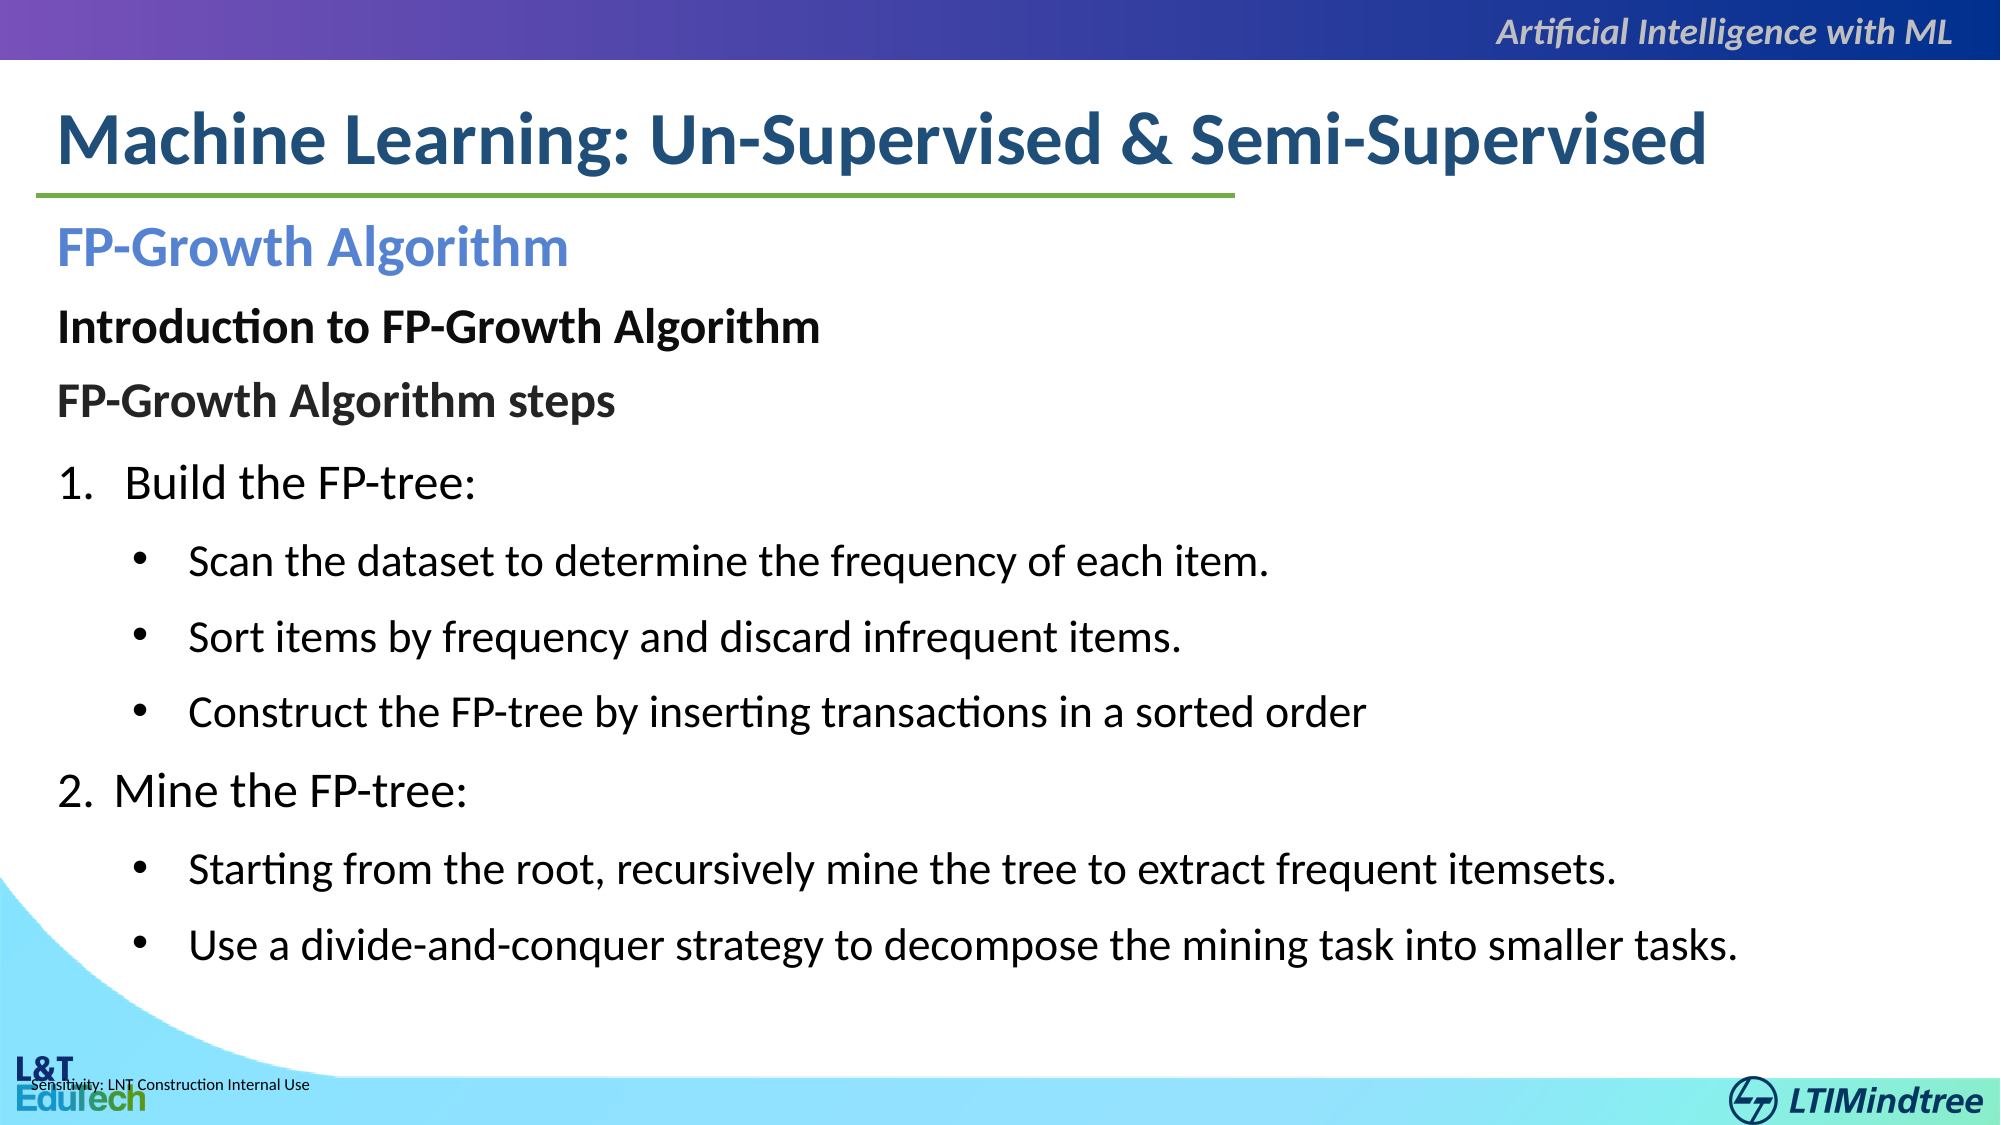

Artificial Intelligence with ML
Machine Learning: Un-Supervised & Semi-Supervised
FP-Growth Algorithm
Introduction to FP-Growth Algorithm
FP-Growth Algorithm steps
 Build the FP-tree:
Scan the dataset to determine the frequency of each item.
Sort items by frequency and discard infrequent items.
Construct the FP-tree by inserting transactions in a sorted order
Mine the FP-tree:
Starting from the root, recursively mine the tree to extract frequent itemsets.
Use a divide-and-conquer strategy to decompose the mining task into smaller tasks.